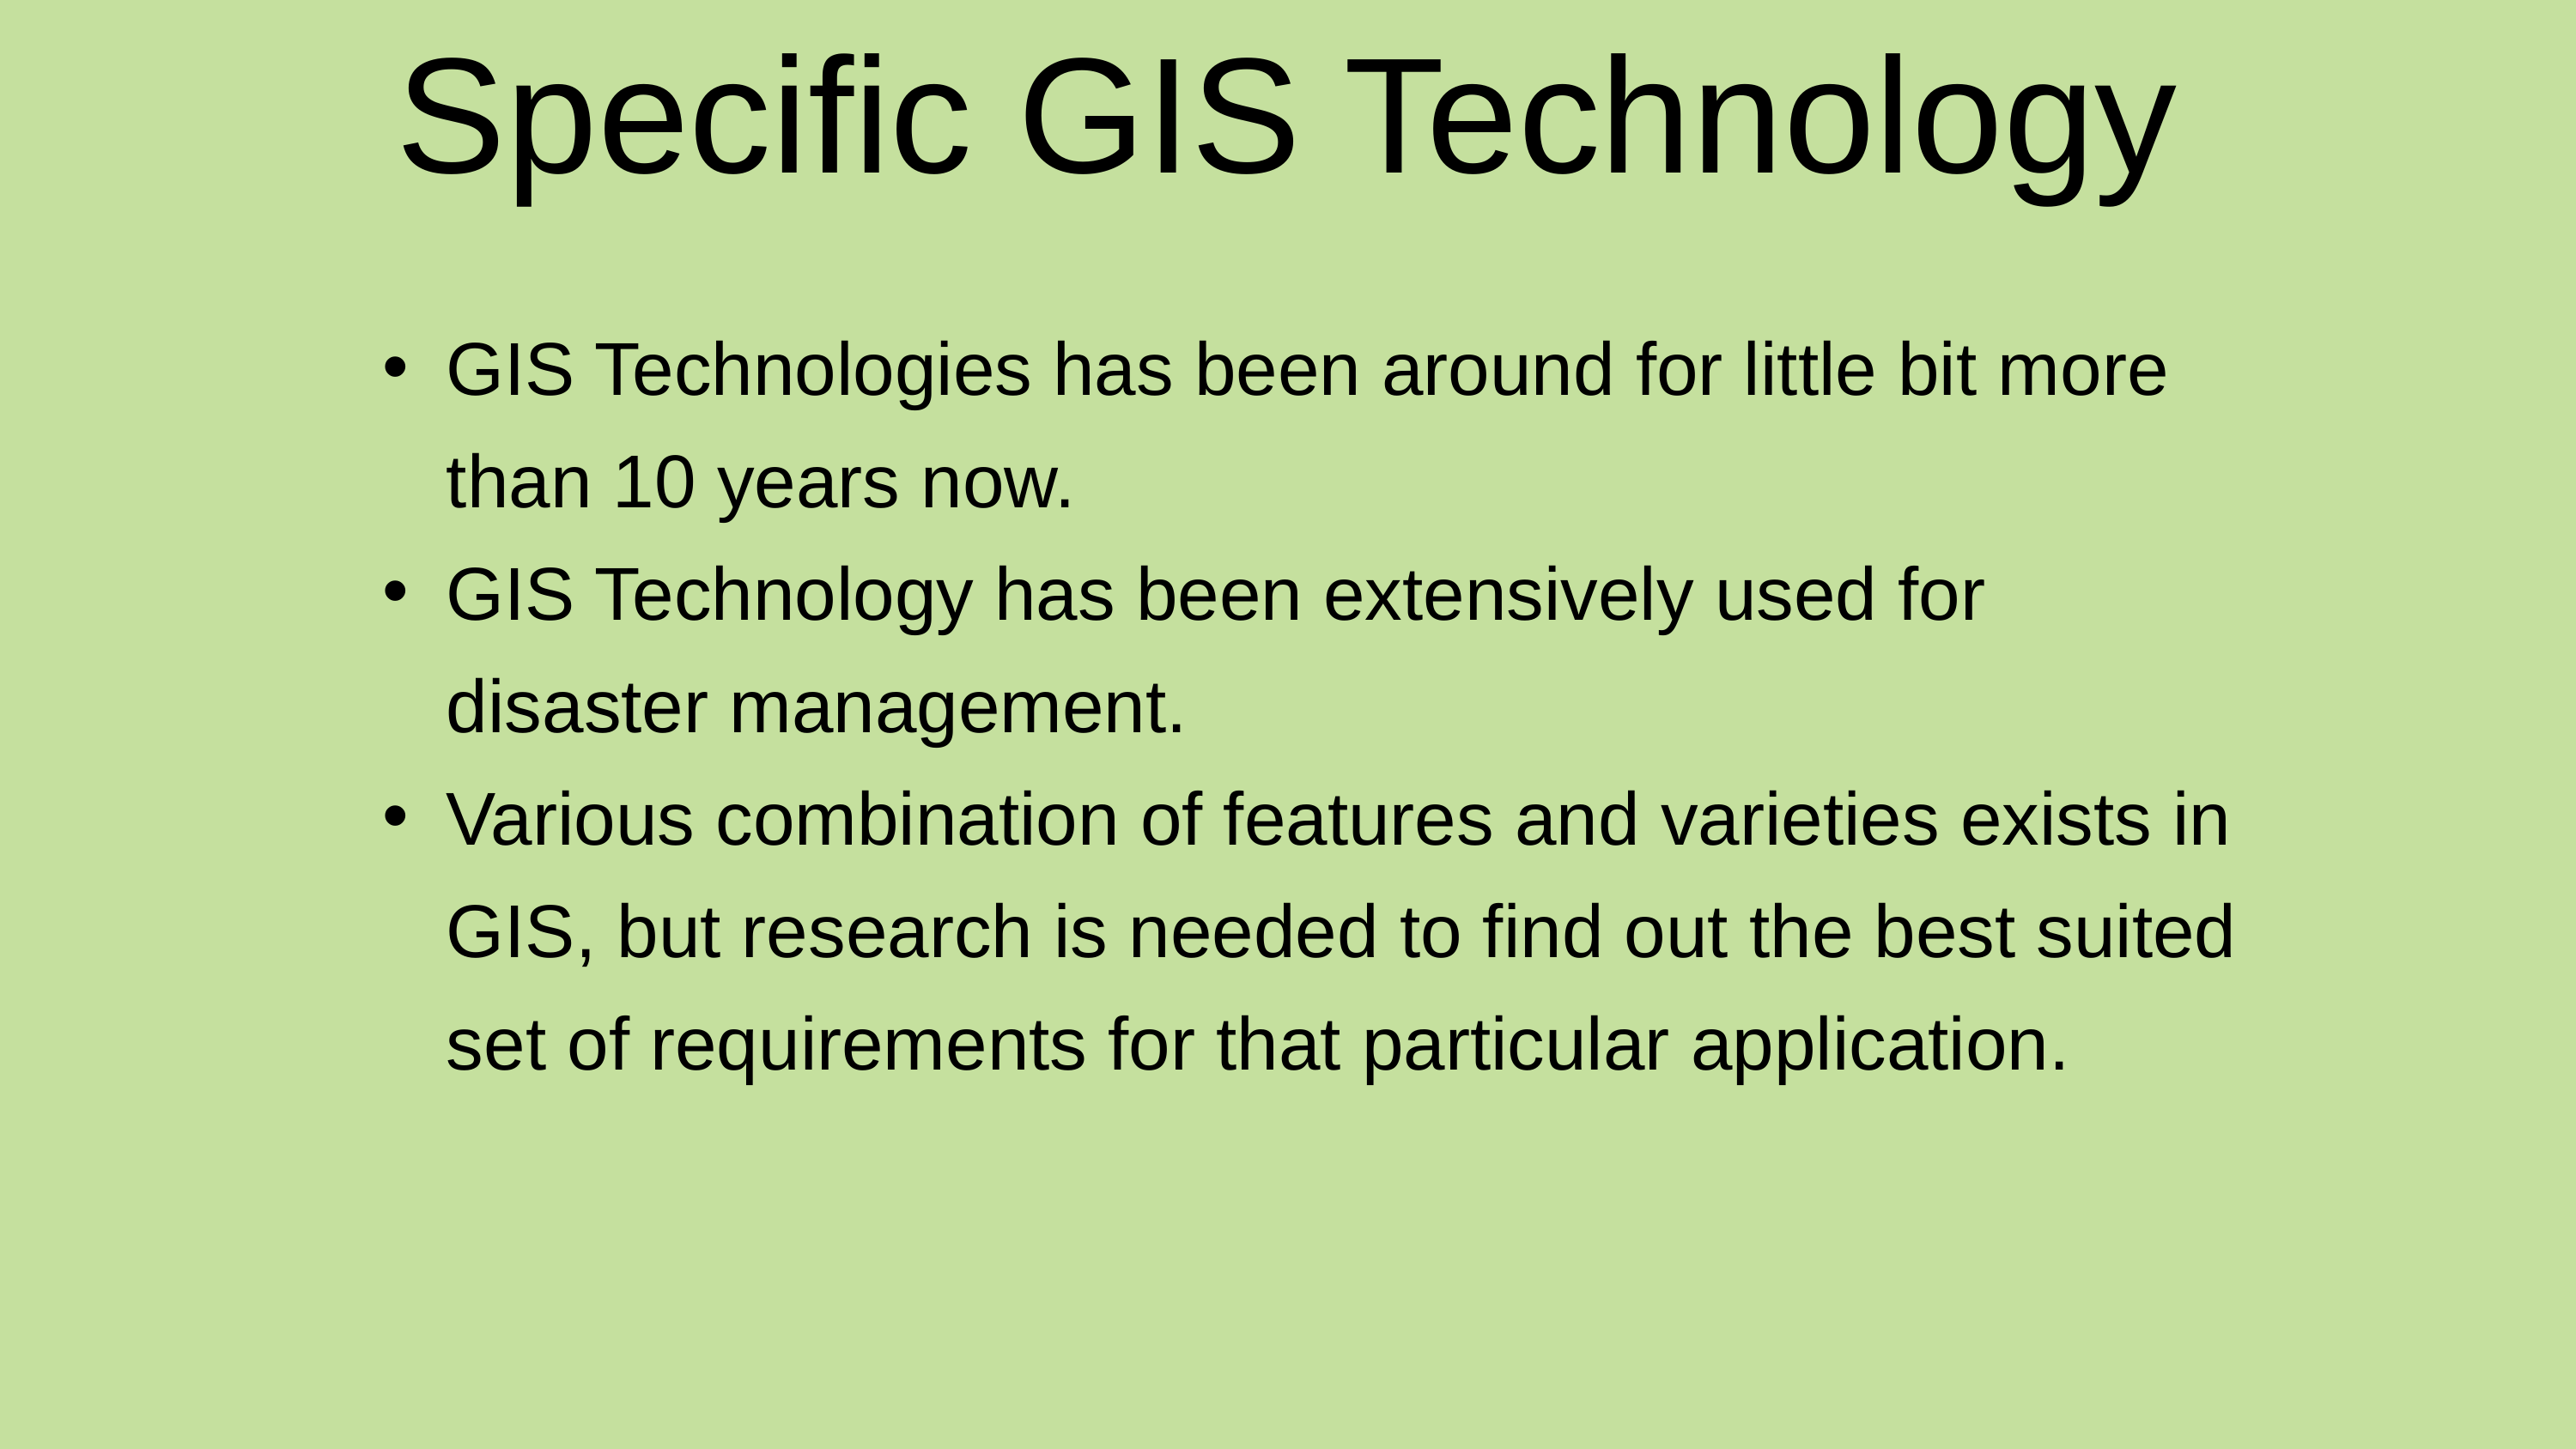

Specific GIS Technology
GIS Technologies has been around for little bit more than 10 years now.
GIS Technology has been extensively used for disaster management.
Various combination of features and varieties exists in GIS, but research is needed to find out the best suited set of requirements for that particular application.